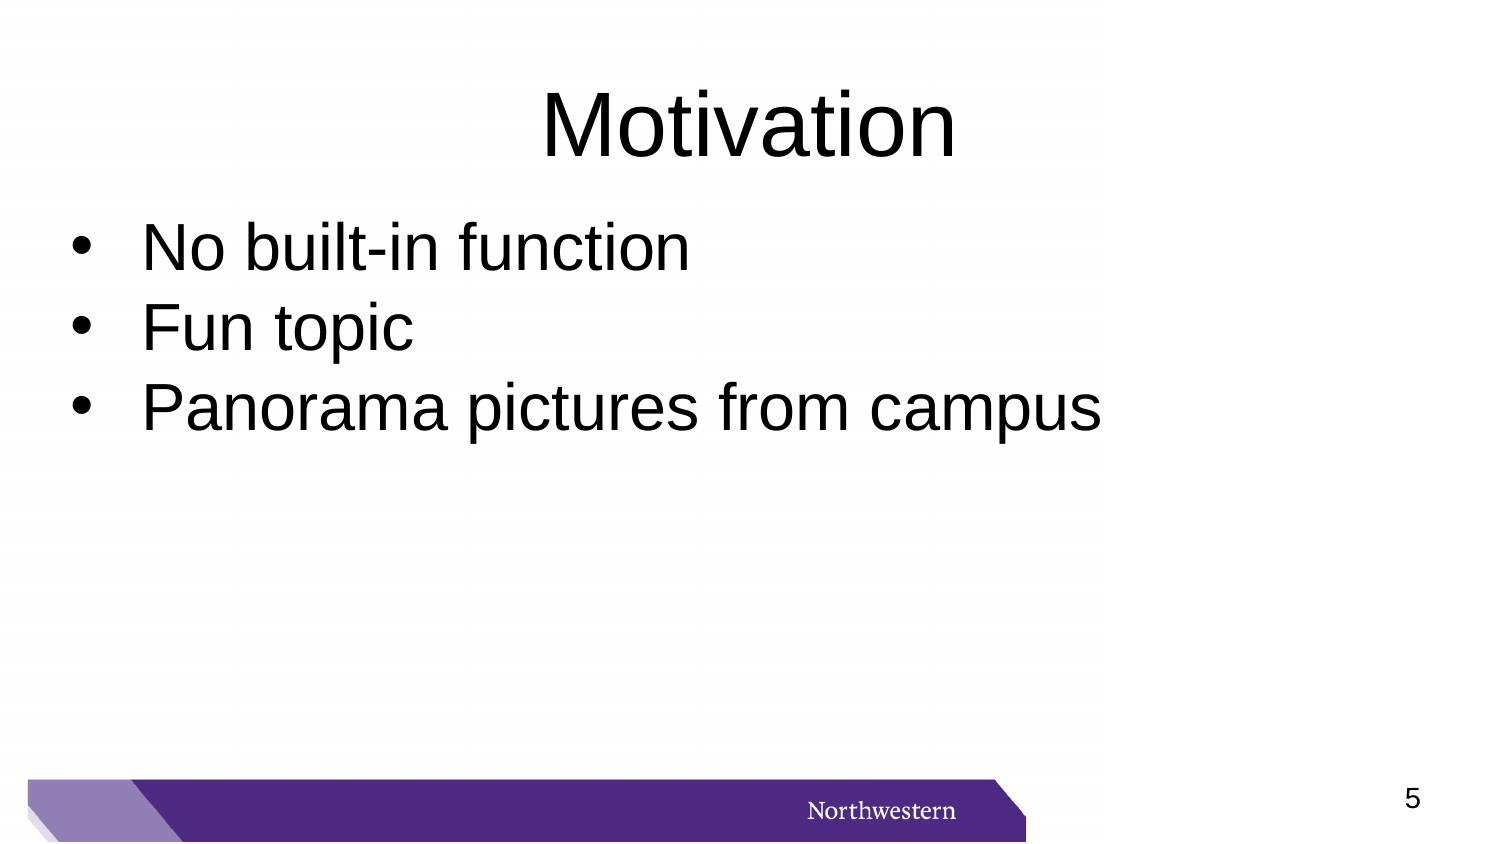

# Motivation
No built-in function
Fun topic
Panorama pictures from campus
5